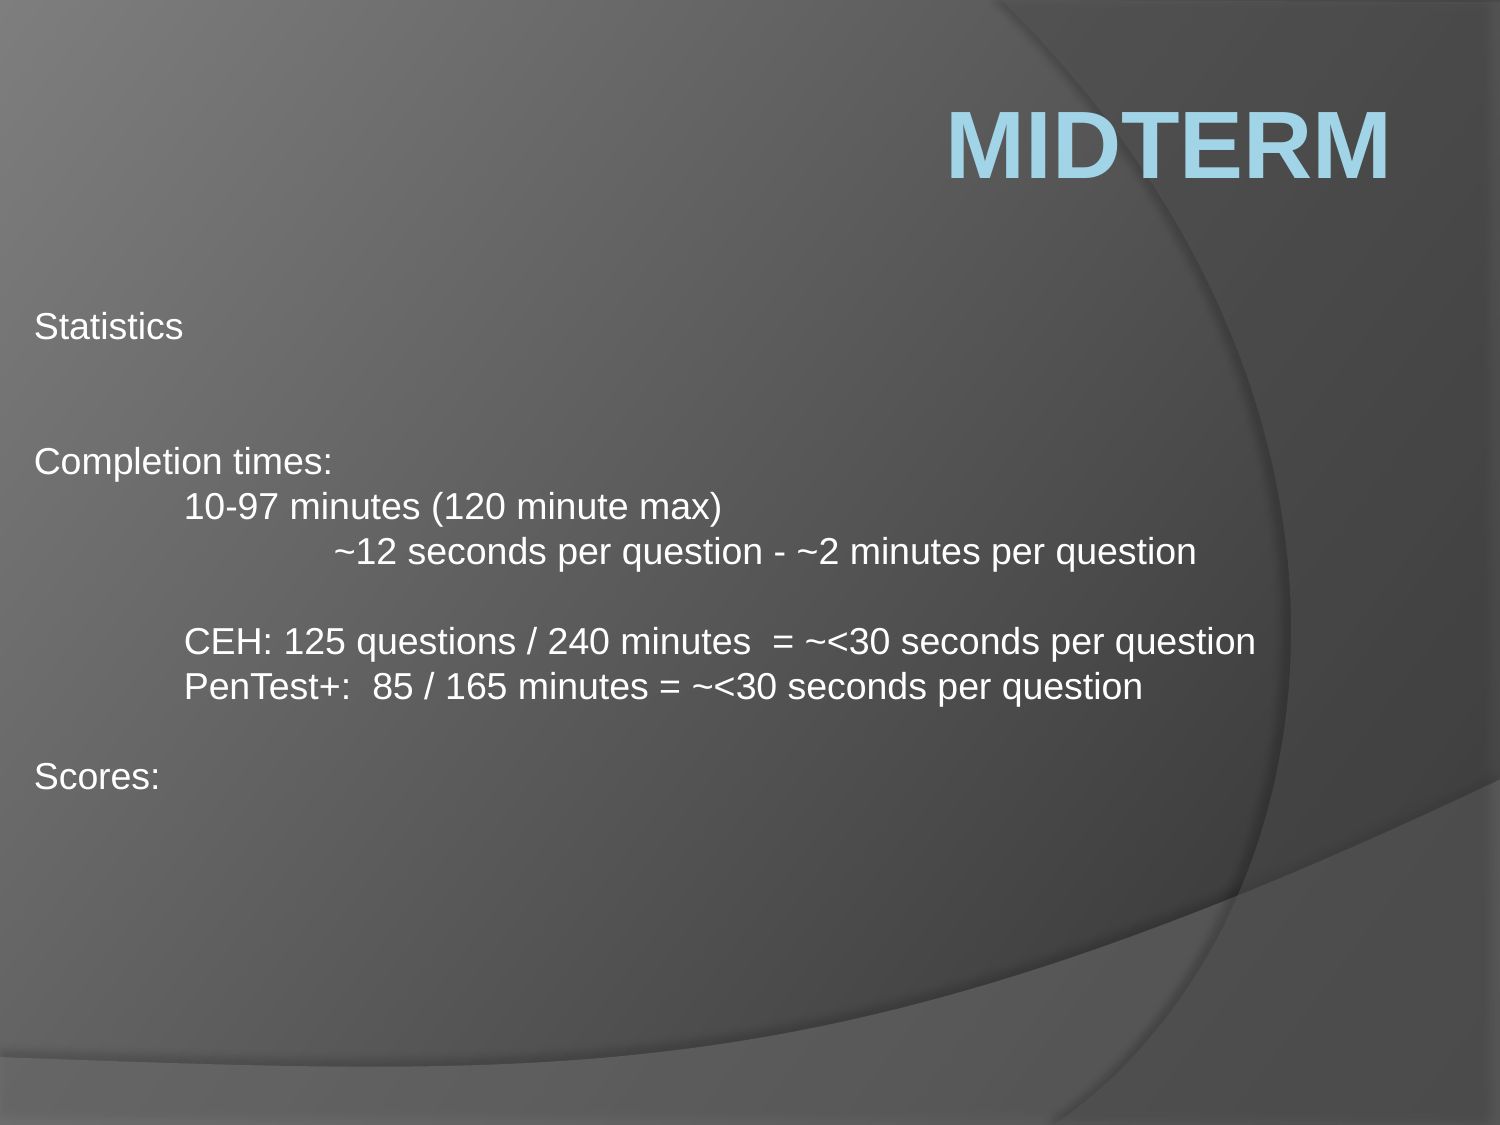

# MIDTERM

Statistics

Completion times:
	10-97 minutes (120 minute max)
		~12 seconds per question - ~2 minutes per question

	CEH: 125 questions / 240 minutes  = ~<30 seconds per question
	PenTest+:  85 / 165 minutes = ~<30 seconds per question

Scores: